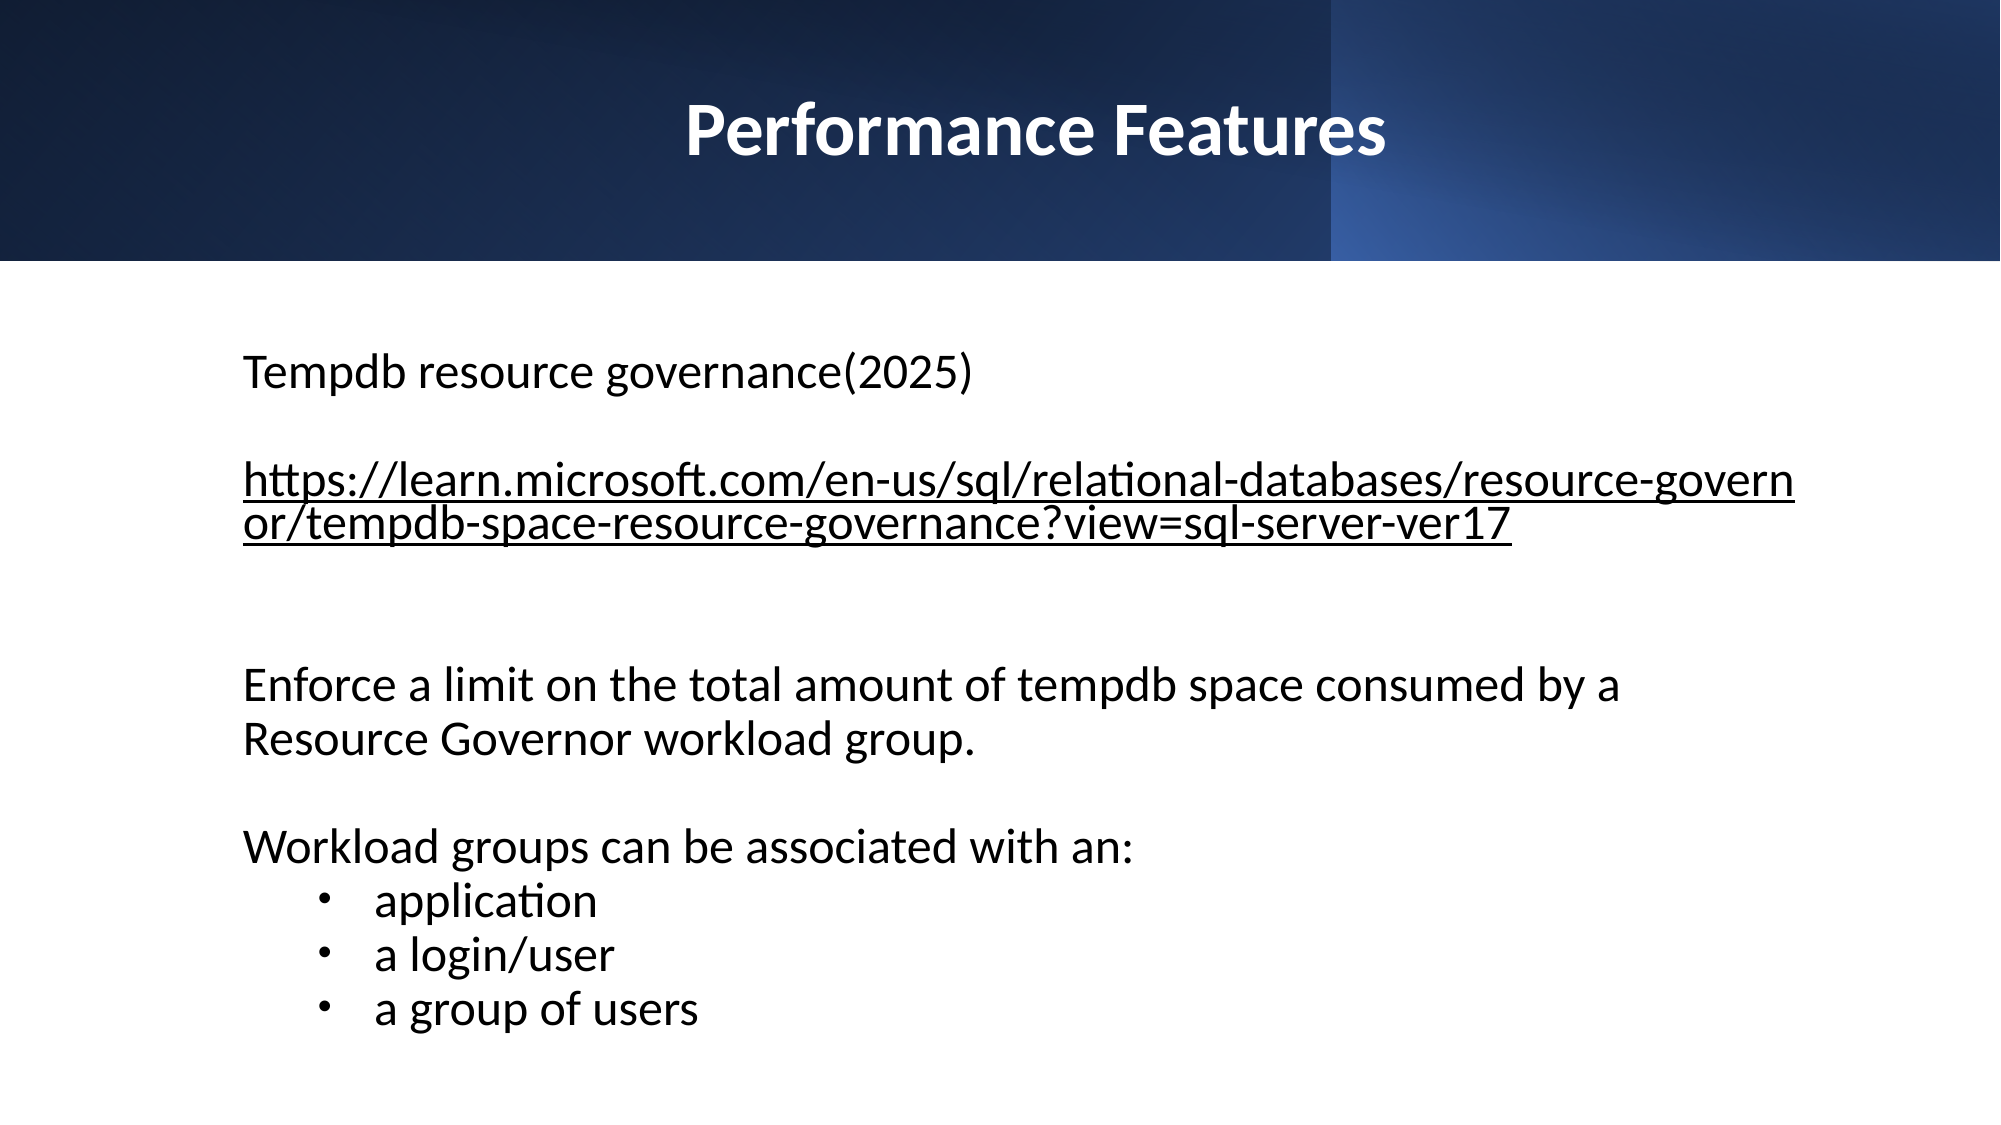

# Performance Features
Tempdb resource governance(2025)

https://learn.microsoft.com/en-us/sql/relational-databases/resource-governor/tempdb-space-resource-governance?view=sql-server-ver17

Enforce a limit on the total amount of tempdb space consumed by a Resource Governor workload group.

Workload groups can be associated with an:
application
a login/user
a group of users